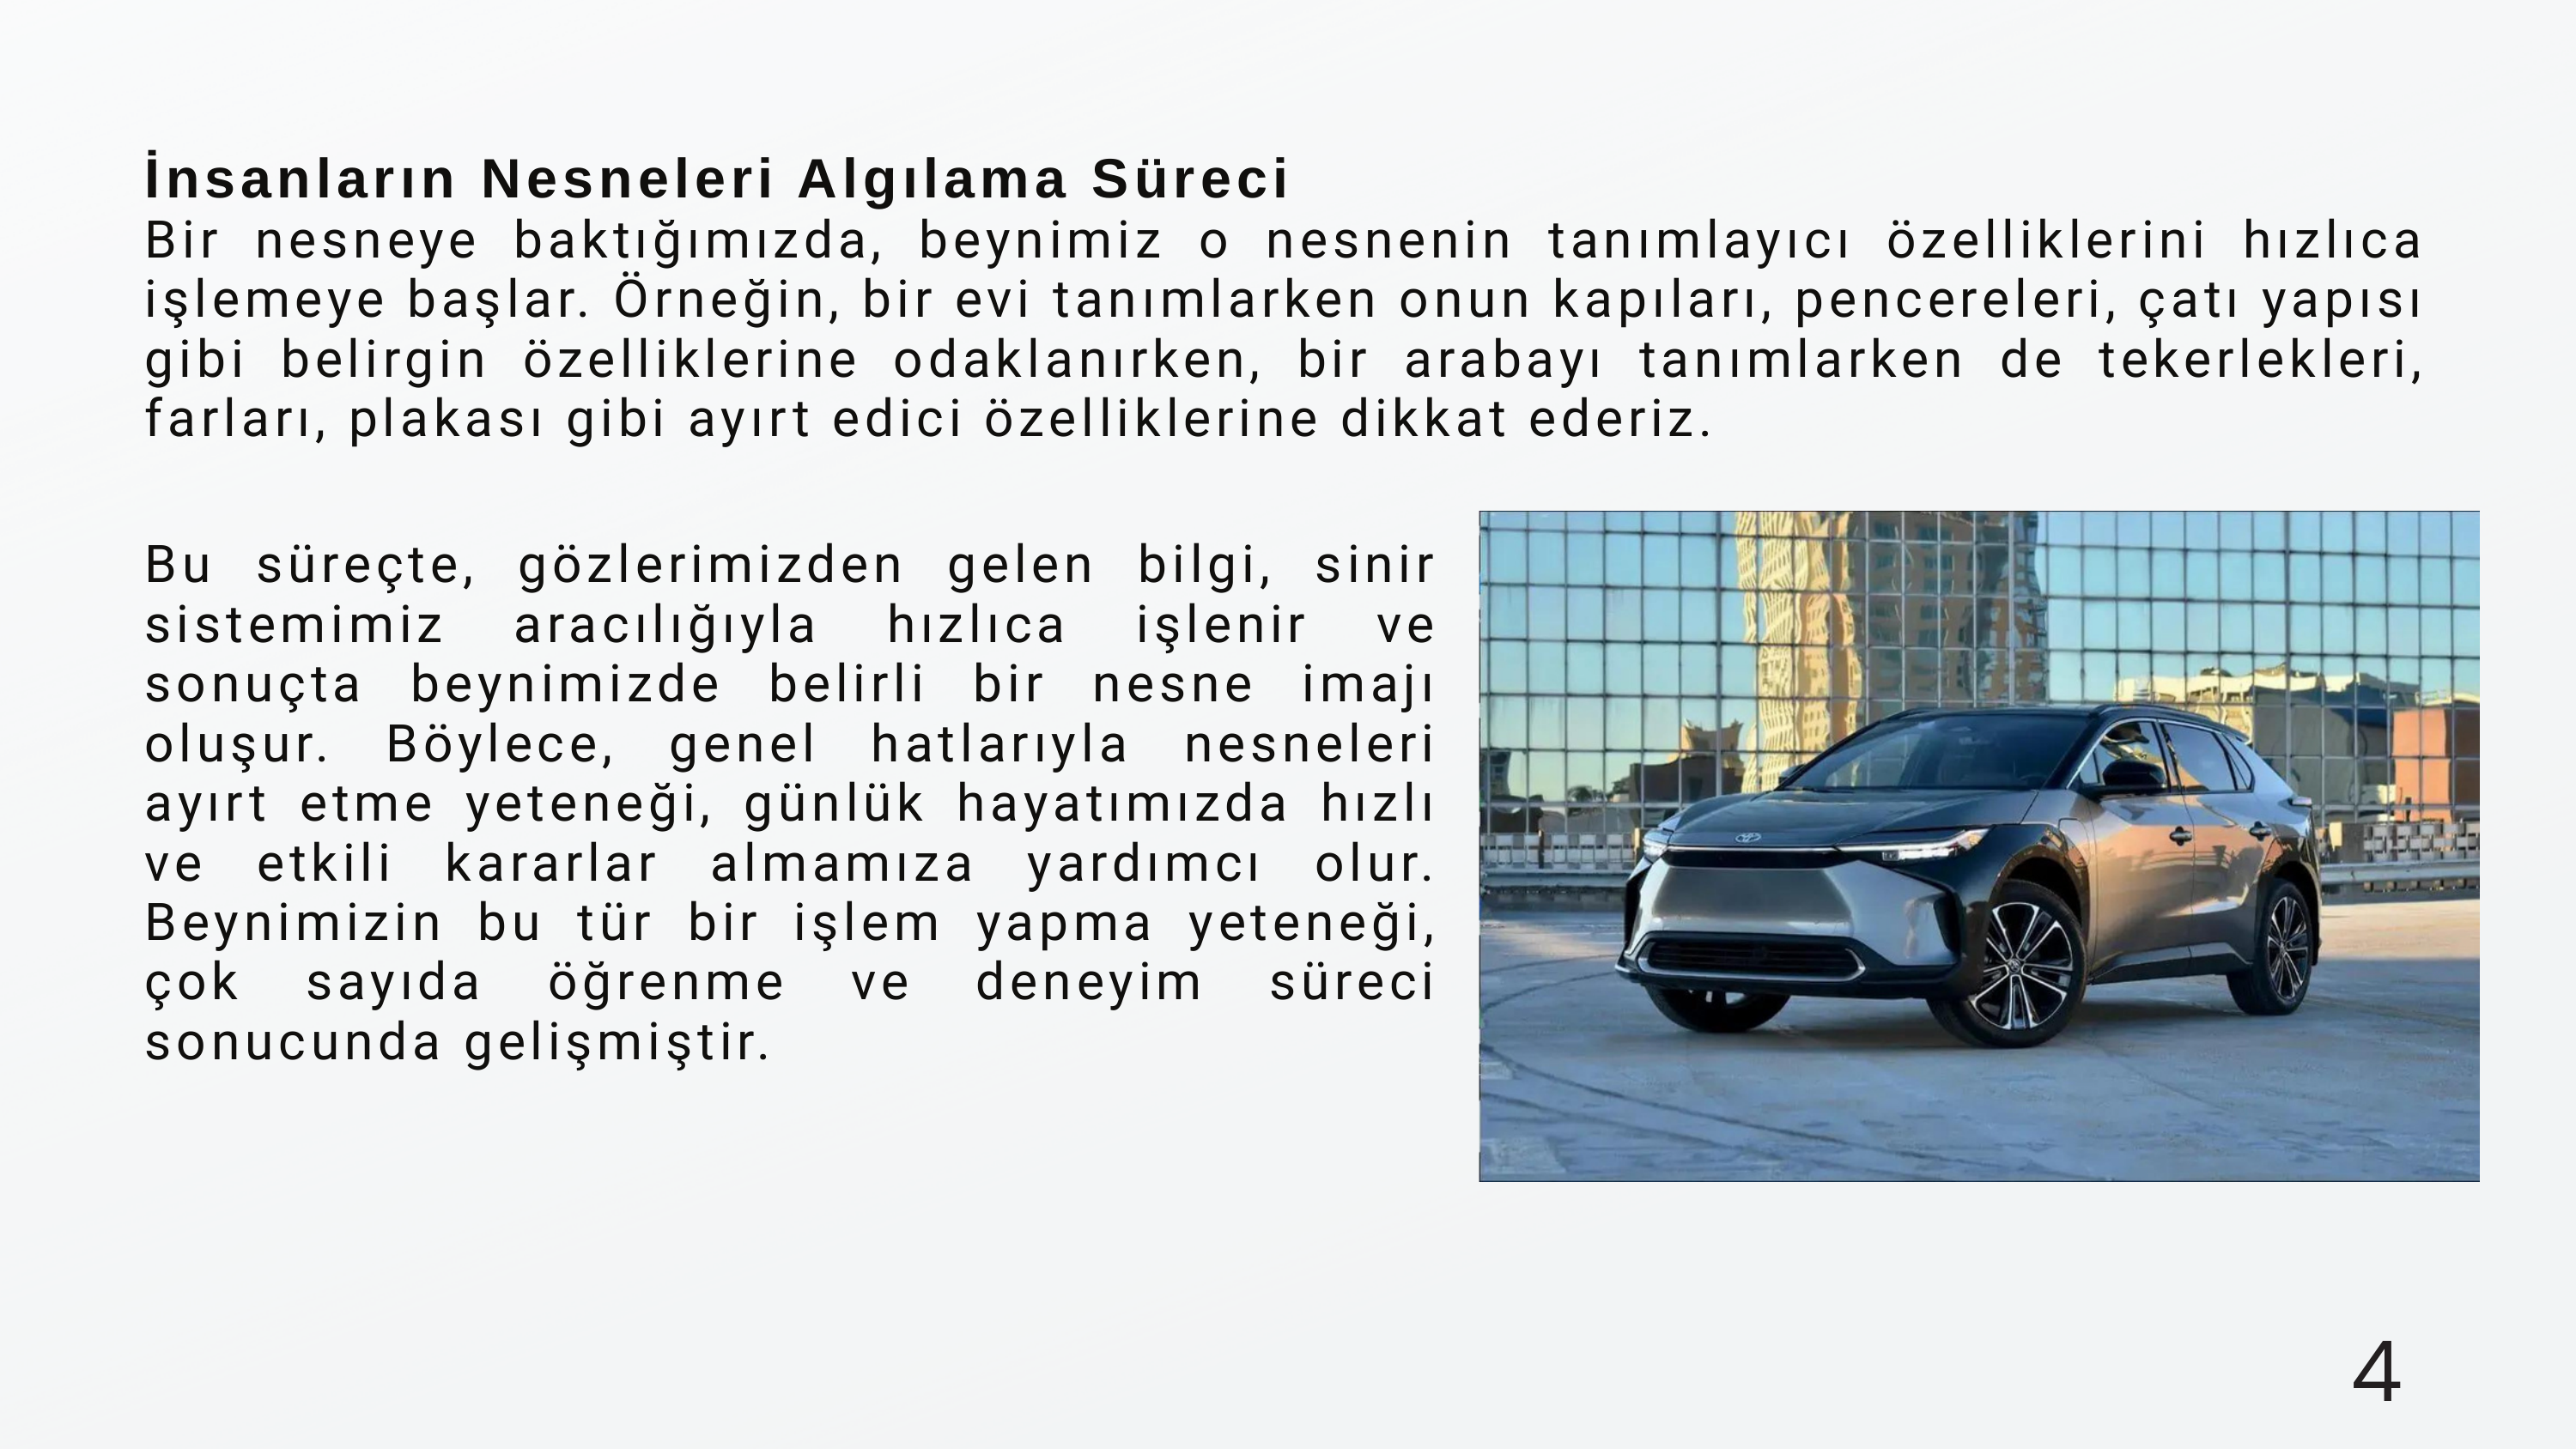

İnsanların Nesneleri Algılama Süreci
Bir nesneye baktığımızda, beynimiz o nesnenin tanımlayıcı özelliklerini hızlıca işlemeye başlar. Örneğin, bir evi tanımlarken onun kapıları, pencereleri, çatı yapısı gibi belirgin özelliklerine odaklanırken, bir arabayı tanımlarken de tekerlekleri, farları, plakası gibi ayırt edici özelliklerine dikkat ederiz.

Bu süreçte, gözlerimizden gelen bilgi, sinir sistemimiz aracılığıyla hızlıca işlenir ve sonuçta beynimizde belirli bir nesne imajı oluşur. Böylece, genel hatlarıyla nesneleri ayırt etme yeteneği, günlük hayatımızda hızlı ve etkili kararlar almamıza yardımcı olur. Beynimizin bu tür bir işlem yapma yeteneği, çok sayıda öğrenme ve deneyim süreci sonucunda gelişmiştir.
4